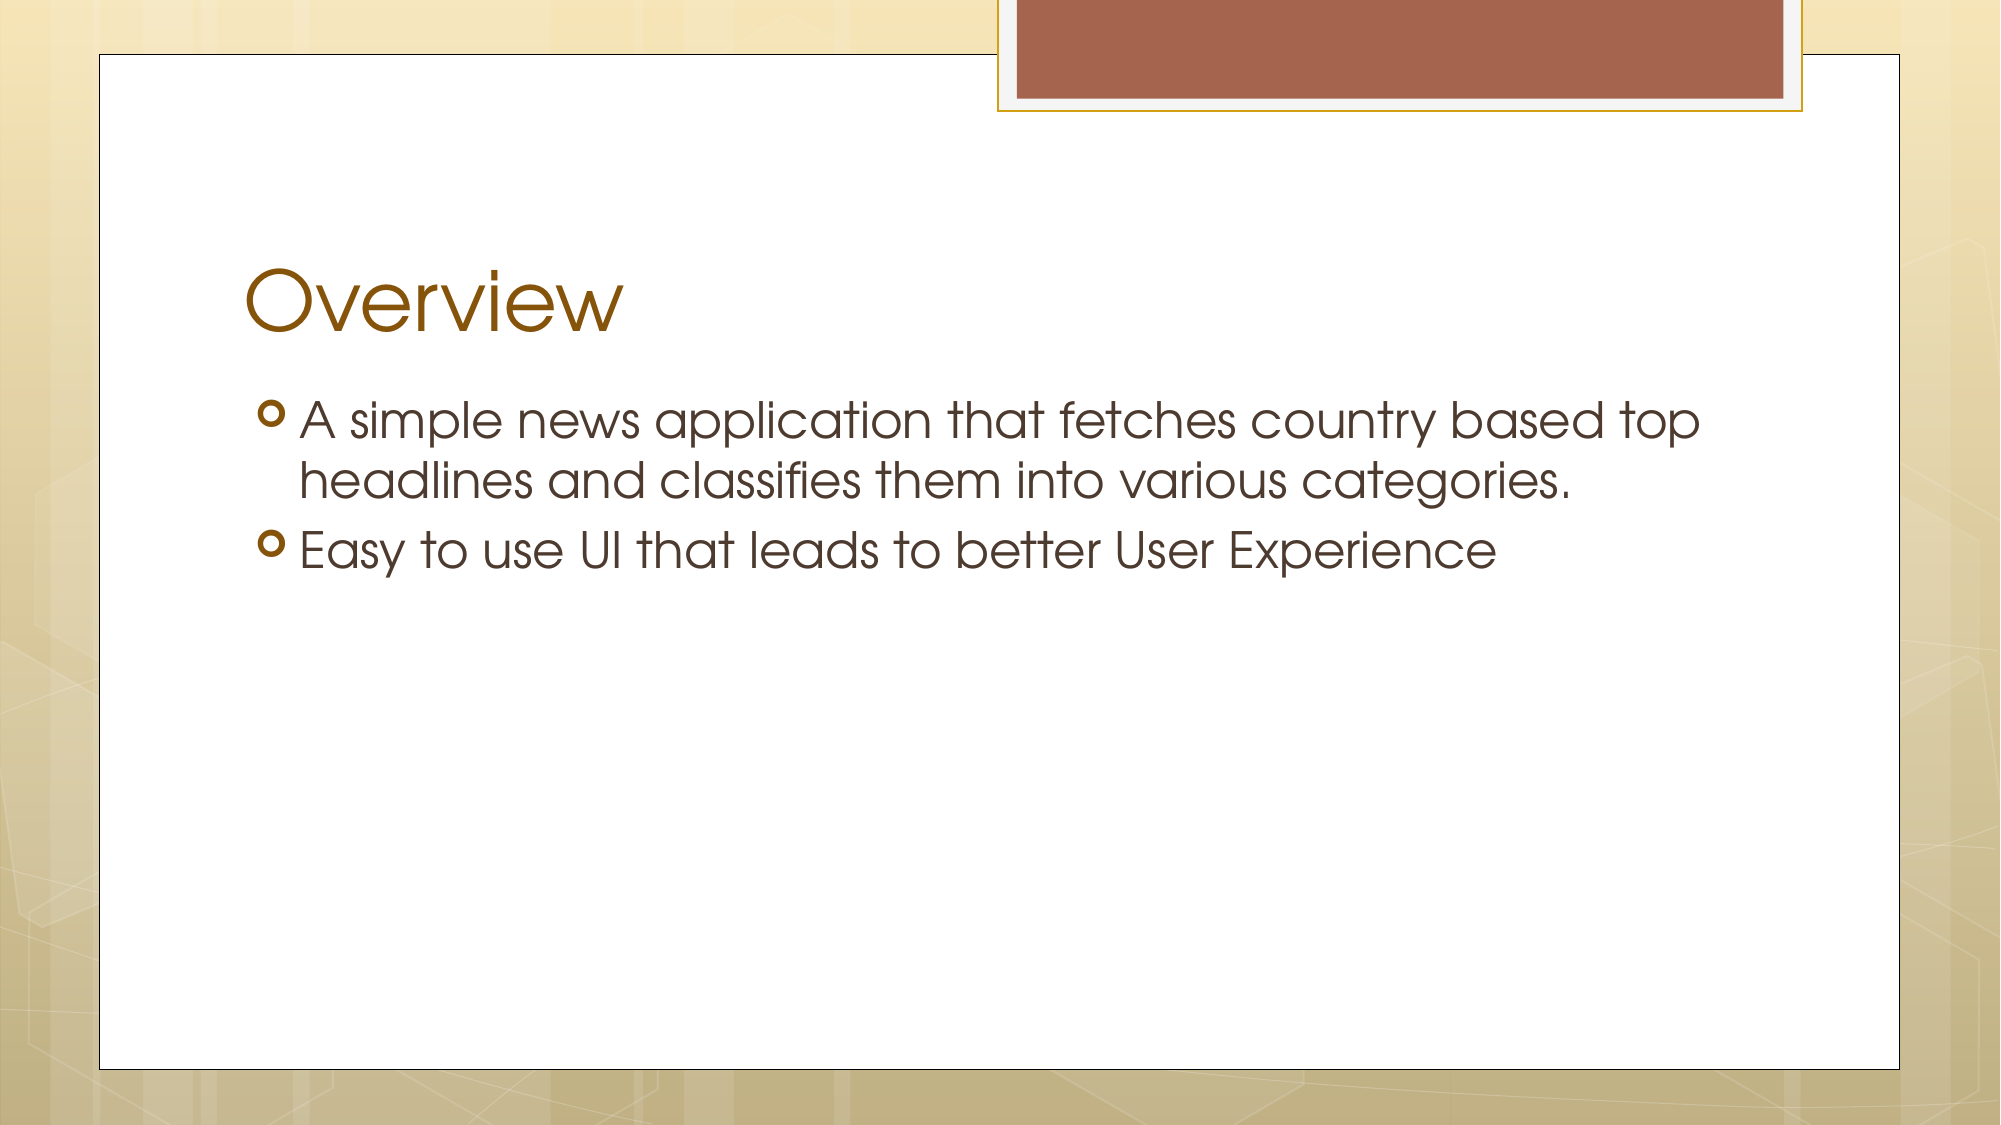

# Overview
A simple news application that fetches country based top headlines and classifies them into various categories.
Easy to use UI that leads to better User Experience